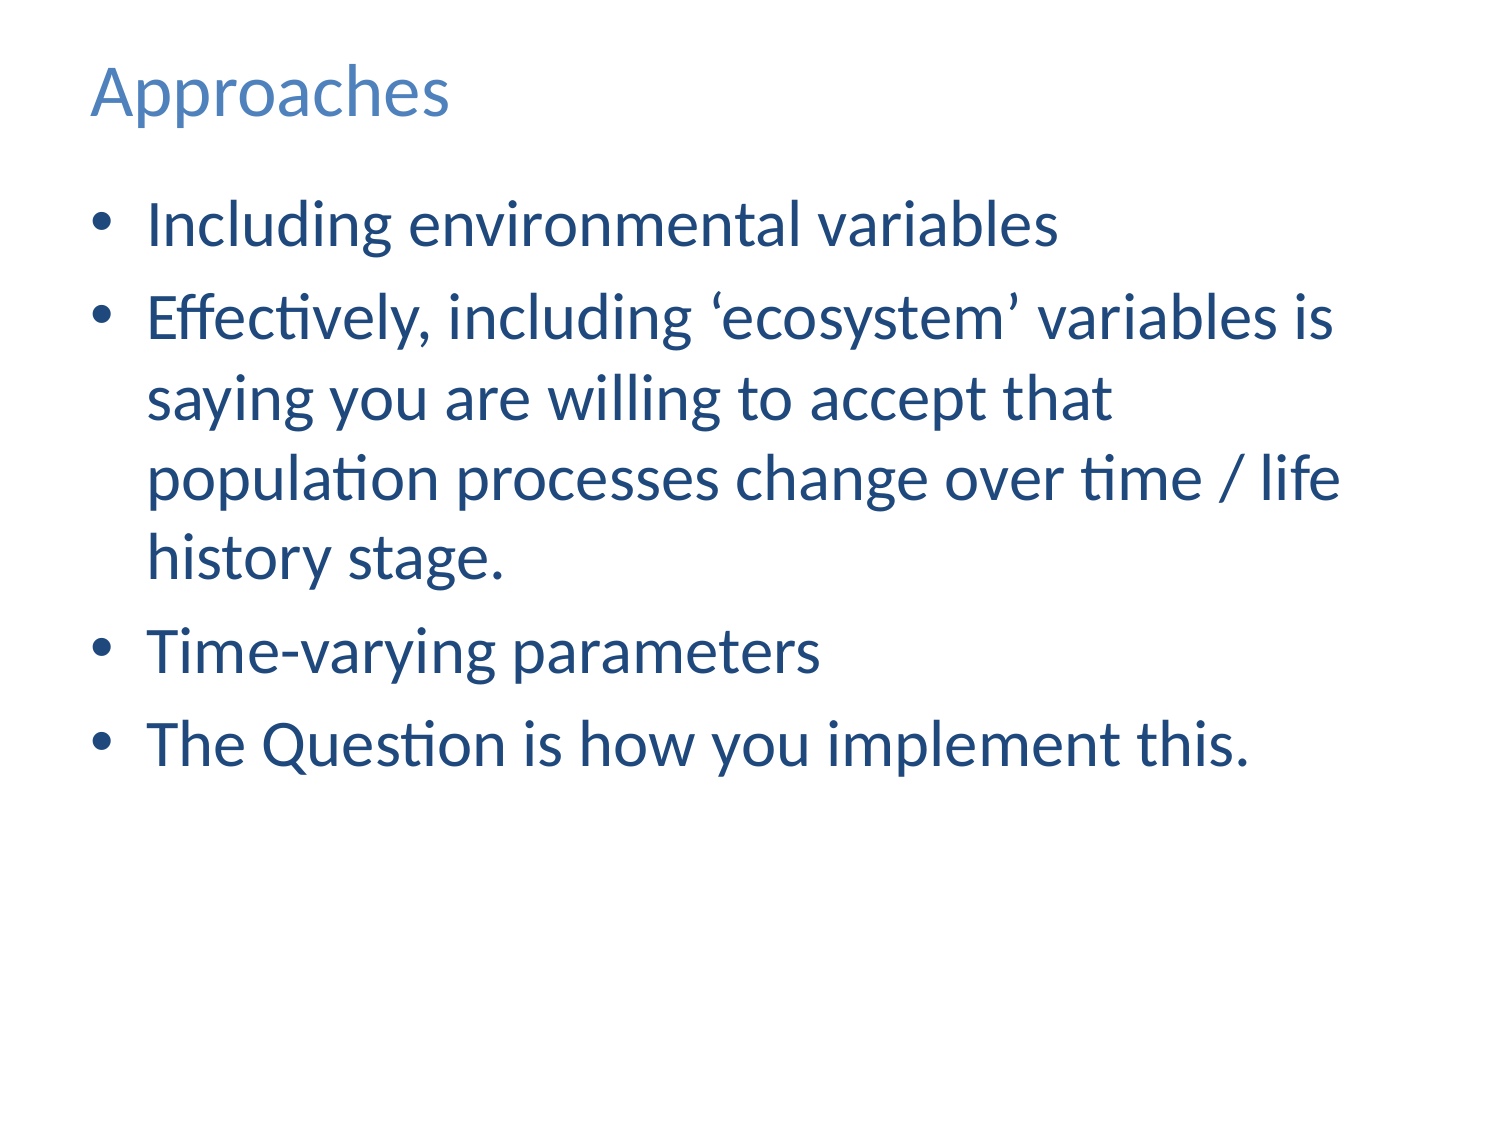

# Approaches
Including environmental variables
Effectively, including ‘ecosystem’ variables is saying you are willing to accept that population processes change over time / life history stage.
Time-varying parameters
The Question is how you implement this.